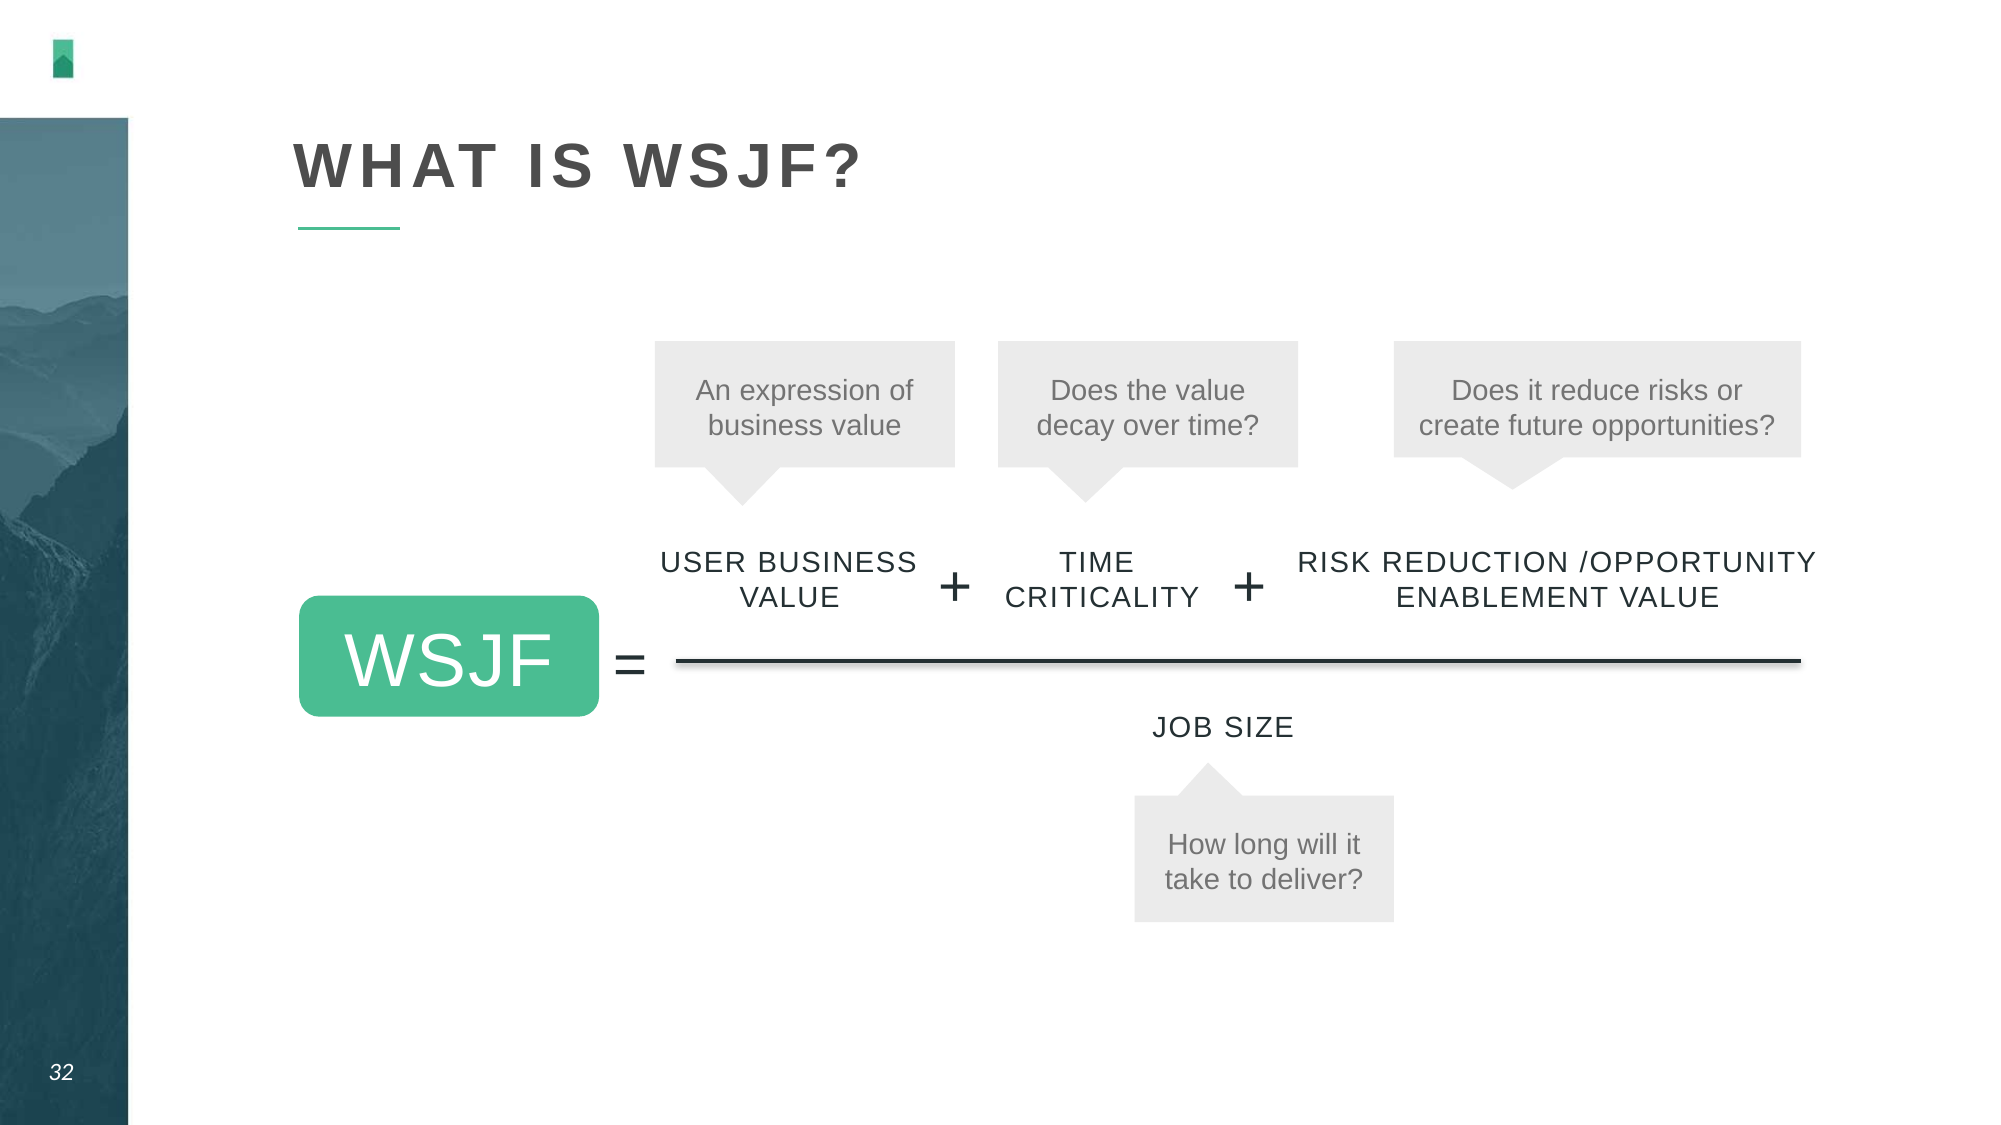

# What is WSJF?
Does the value decay over time?
Does it reduce risks or create future opportunities?
An expression of business value
USER BUSINESS VALUE
TIME
CRITICALITY
RISK REDUCTION /OPPORTUNITY ENABLEMENT VALUE
+
+
WSJF
=
JOB SIZE
How long will it take to deliver?
32